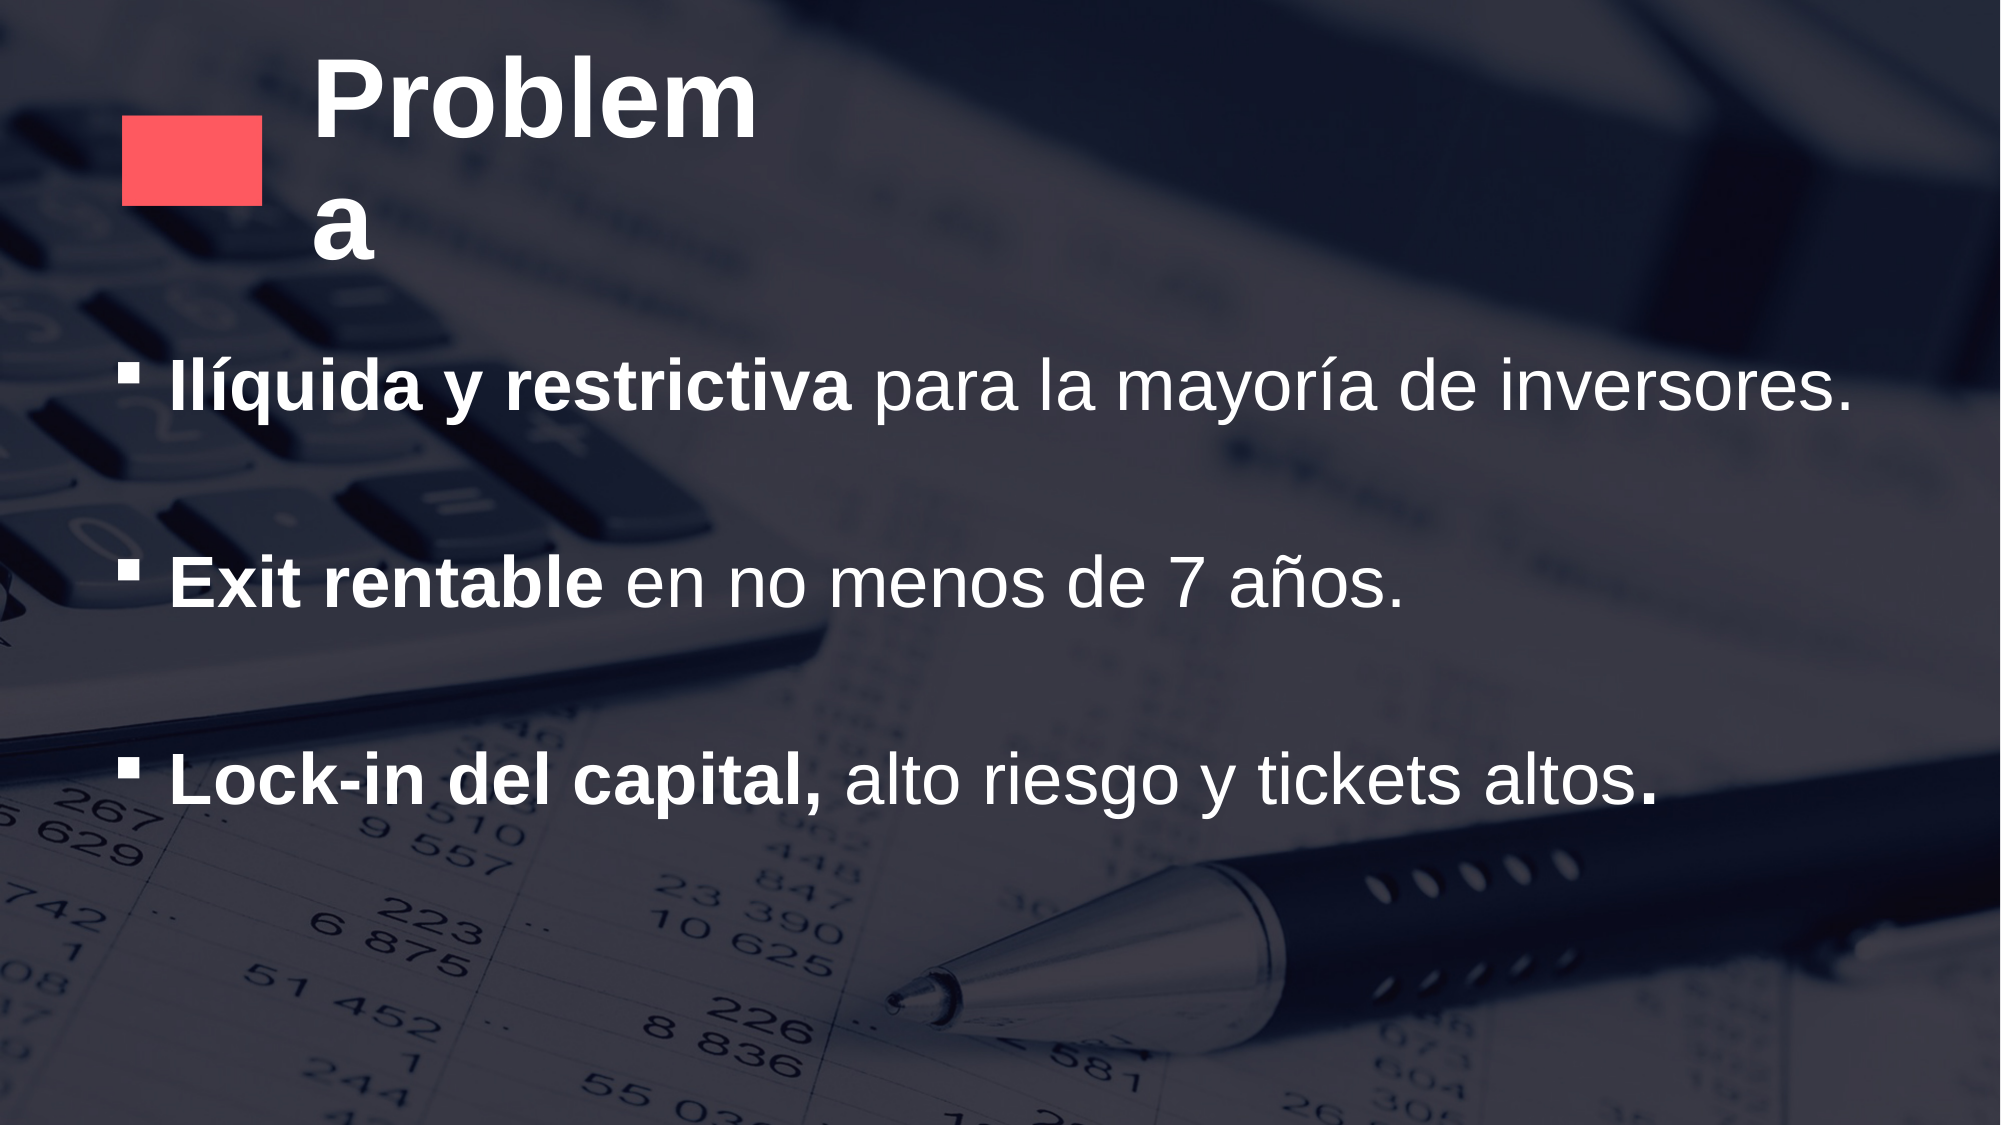

# Problema
 Ilíquida y restrictiva para la mayoría de inversores.

 Exit rentable en no menos de 7 años.

 Lock-in del capital, alto riesgo y tickets altos.